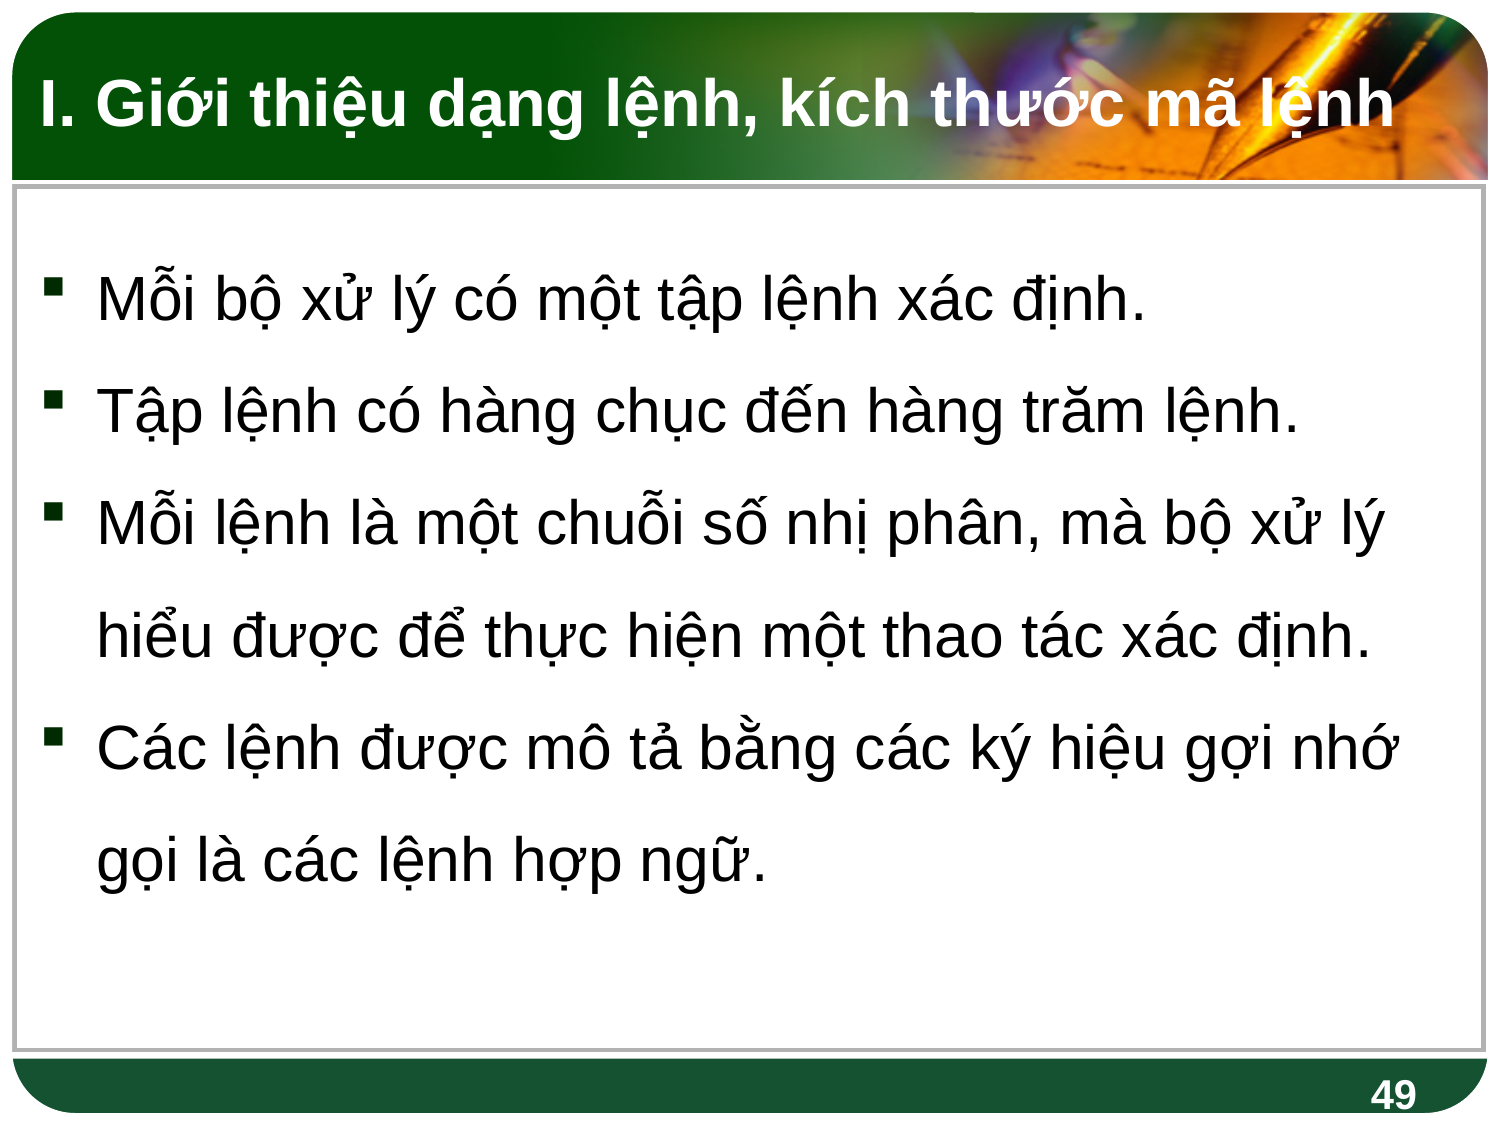

I. Giới thiệu dạng lệnh, kích thước mã lệnh
Mỗi bộ xử lý có một tập lệnh xác định.
Tập lệnh có hàng chục đến hàng trăm lệnh.
Mỗi lệnh là một chuỗi số nhị phân, mà bộ xử lý hiểu được để thực hiện một thao tác xác định.
Các lệnh được mô tả bằng các ký hiệu gợi nhớ gọi là các lệnh hợp ngữ.